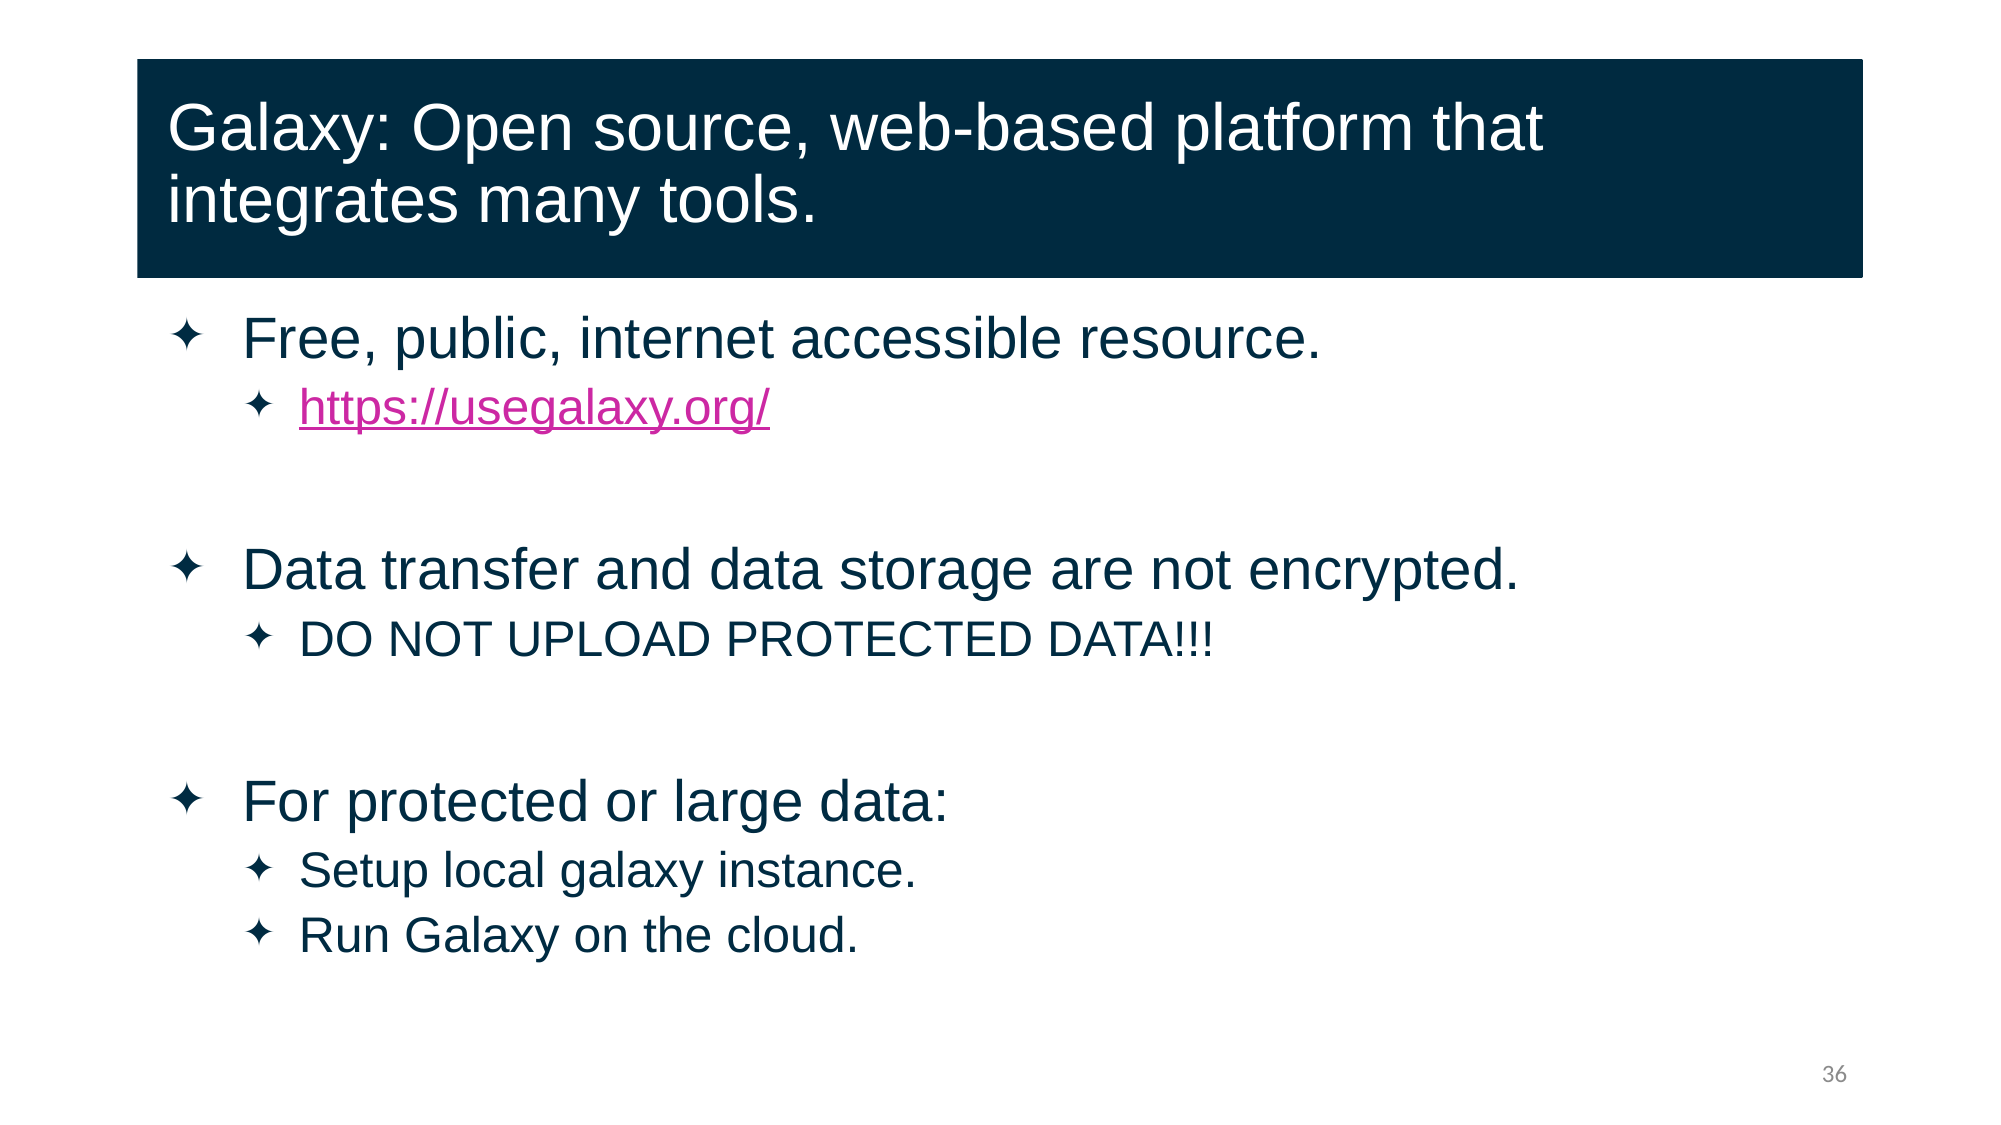

# Galaxy: Open source, web-based platform that integrates many tools.
Free, public, internet accessible resource.
https://usegalaxy.org/

Data transfer and data storage are not encrypted.
DO NOT UPLOAD PROTECTED DATA!!!

For protected or large data:
Setup local galaxy instance.
Run Galaxy on the cloud.

36